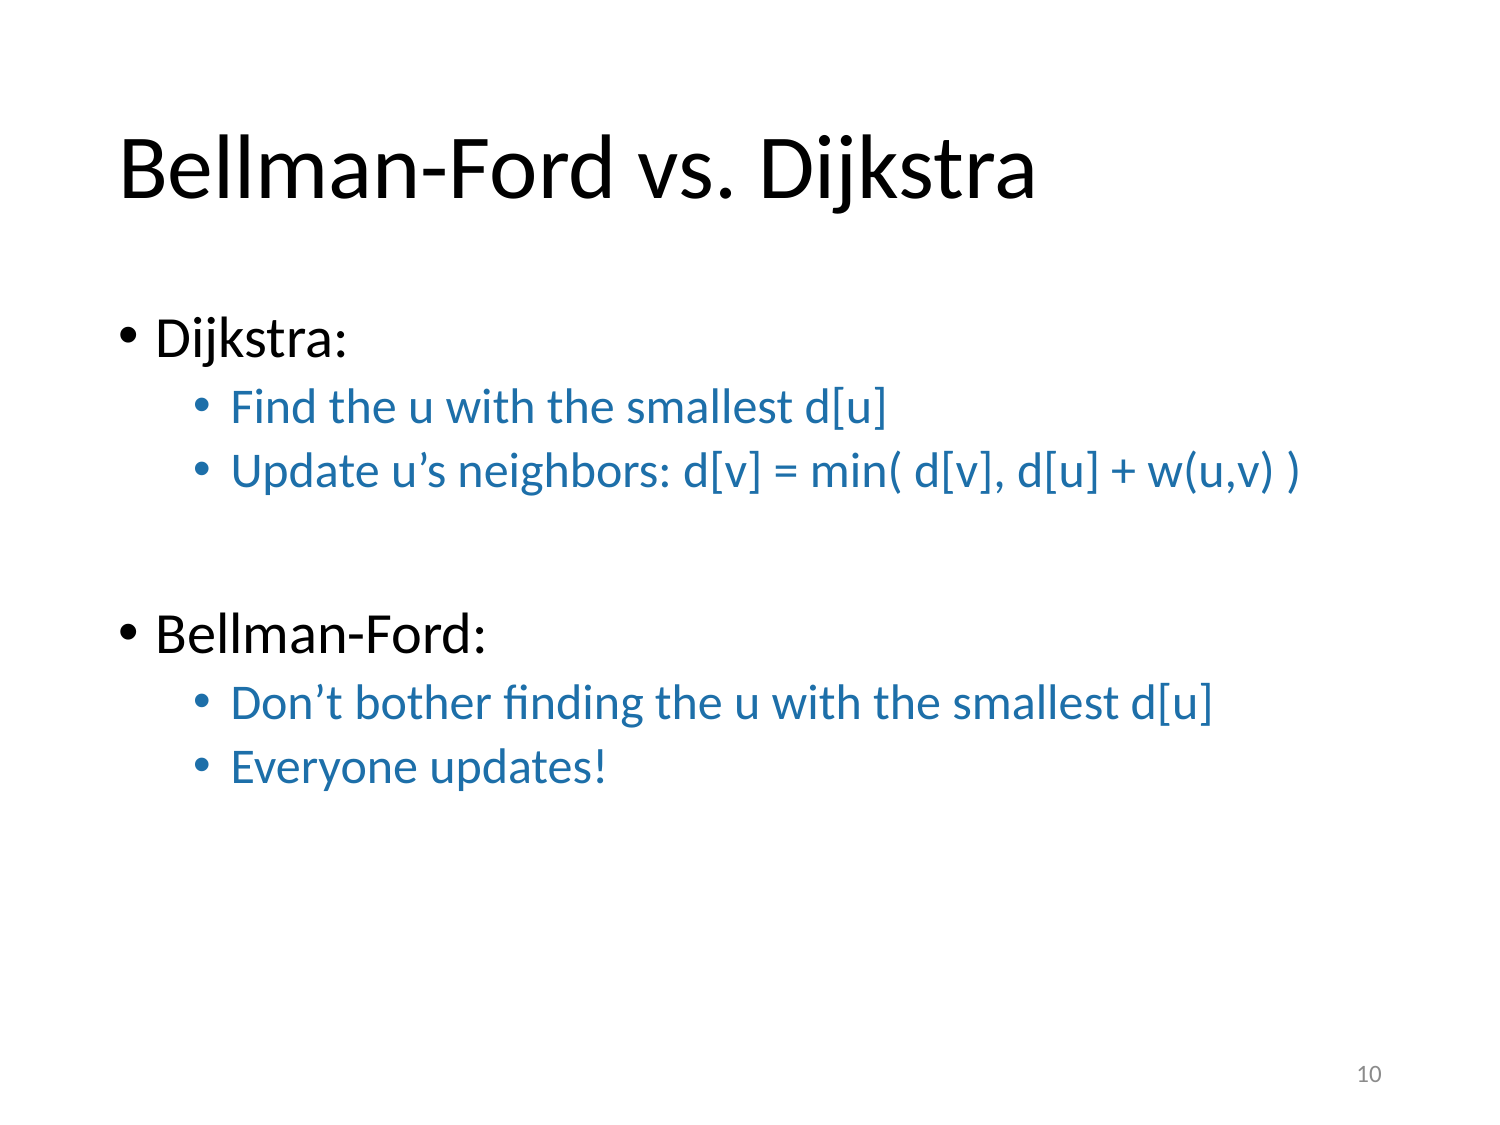

# Bellman-Ford vs. Dijkstra
Dijkstra:
Find the u with the smallest d[u]
Update u’s neighbors: d[v] = min( d[v], d[u] + w(u,v) )

Bellman-Ford:
Don’t bother finding the u with the smallest d[u]
Everyone updates!
10